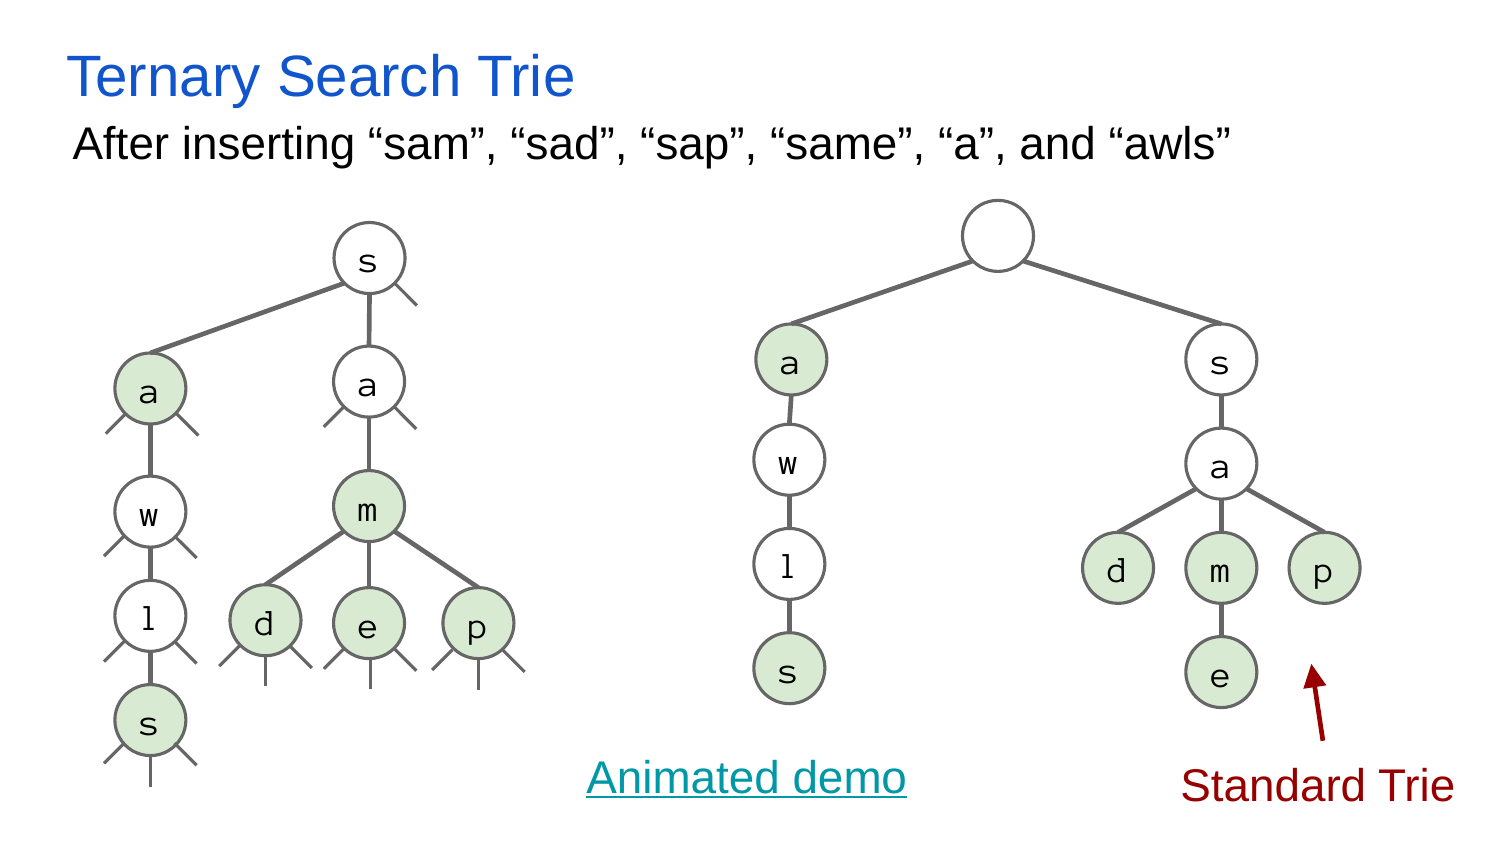

# Ternary Search Trie
After inserting “sam”, “sad”, “sap”, “same”, “a”, and “awls”

s
s
a
a
a
w
a
m
w
l
d
m
p
l
d
e
p
s
e
s
Animated demo
Standard Trie